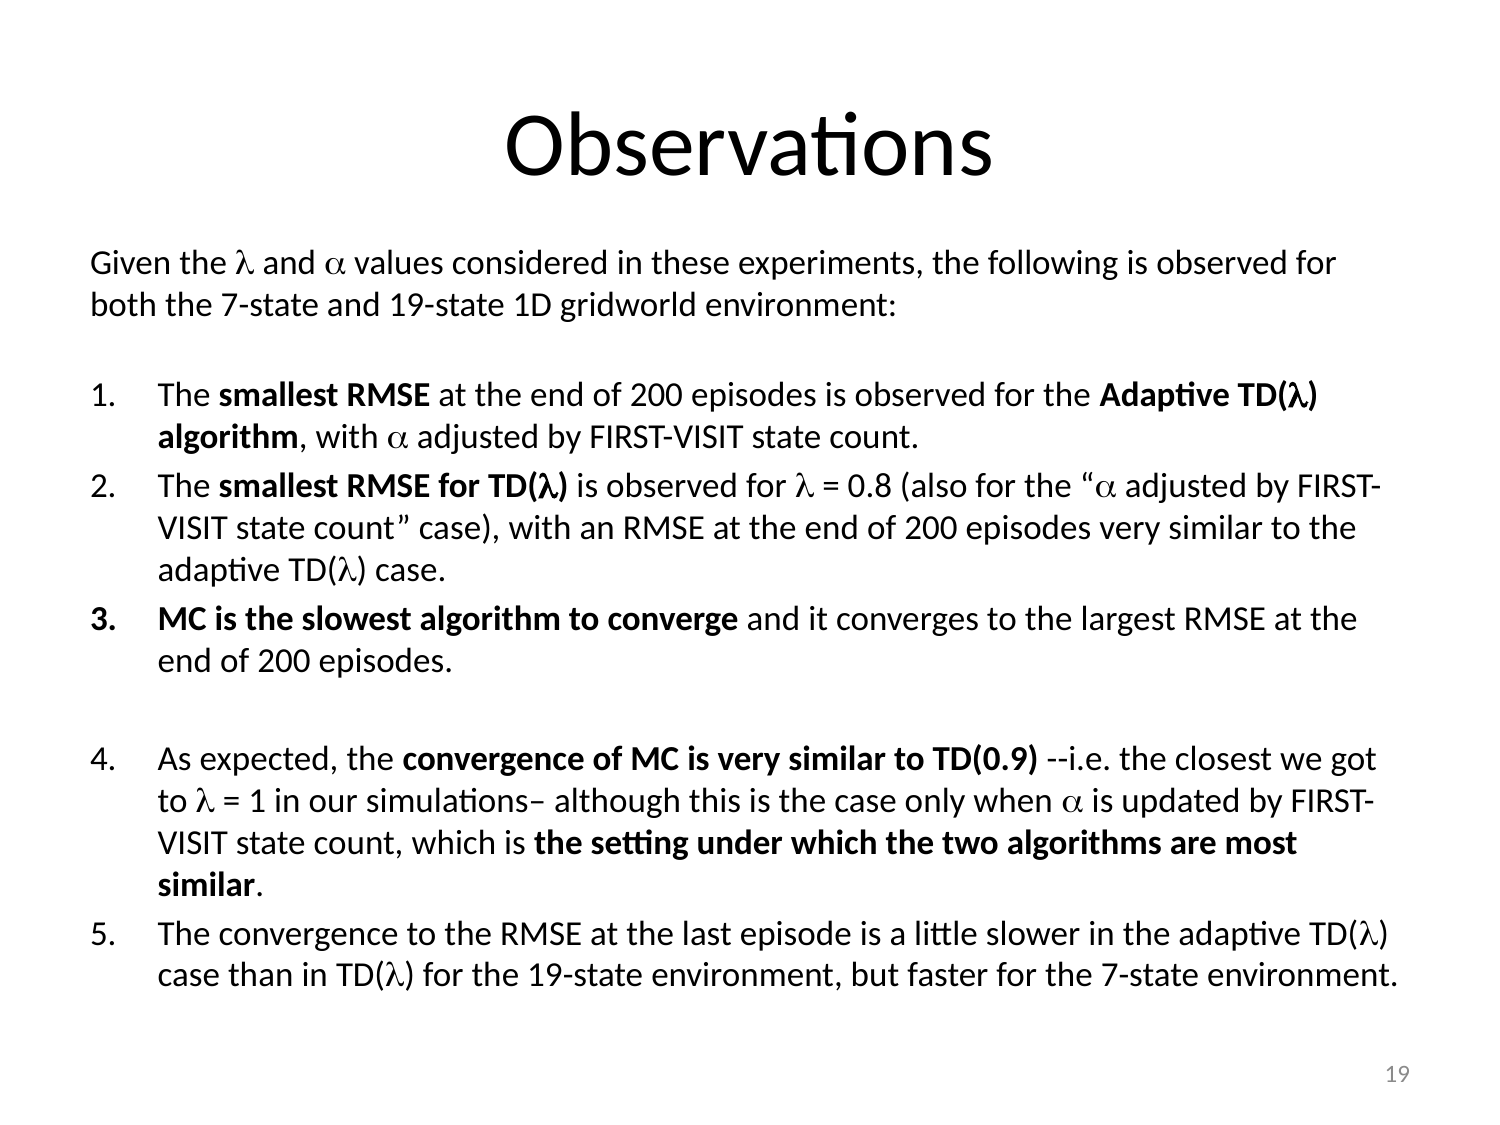

# Observations
Given the λ and α values considered in these experiments, the following is observed for both the 7-state and 19-state 1D gridworld environment:
The smallest RMSE at the end of 200 episodes is observed for the Adaptive TD(λ) algorithm, with α adjusted by FIRST-VISIT state count.
The smallest RMSE for TD(λ) is observed for λ = 0.8 (also for the “α adjusted by FIRST-VISIT state count” case), with an RMSE at the end of 200 episodes very similar to the adaptive TD(λ) case.
MC is the slowest algorithm to converge and it converges to the largest RMSE at the end of 200 episodes.

As expected, the convergence of MC is very similar to TD(0.9) --i.e. the closest we got to λ = 1 in our simulations– although this is the case only when α is updated by FIRST-VISIT state count, which is the setting under which the two algorithms are most similar.
The convergence to the RMSE at the last episode is a little slower in the adaptive TD(λ) case than in TD(λ) for the 19-state environment, but faster for the 7-state environment.
19